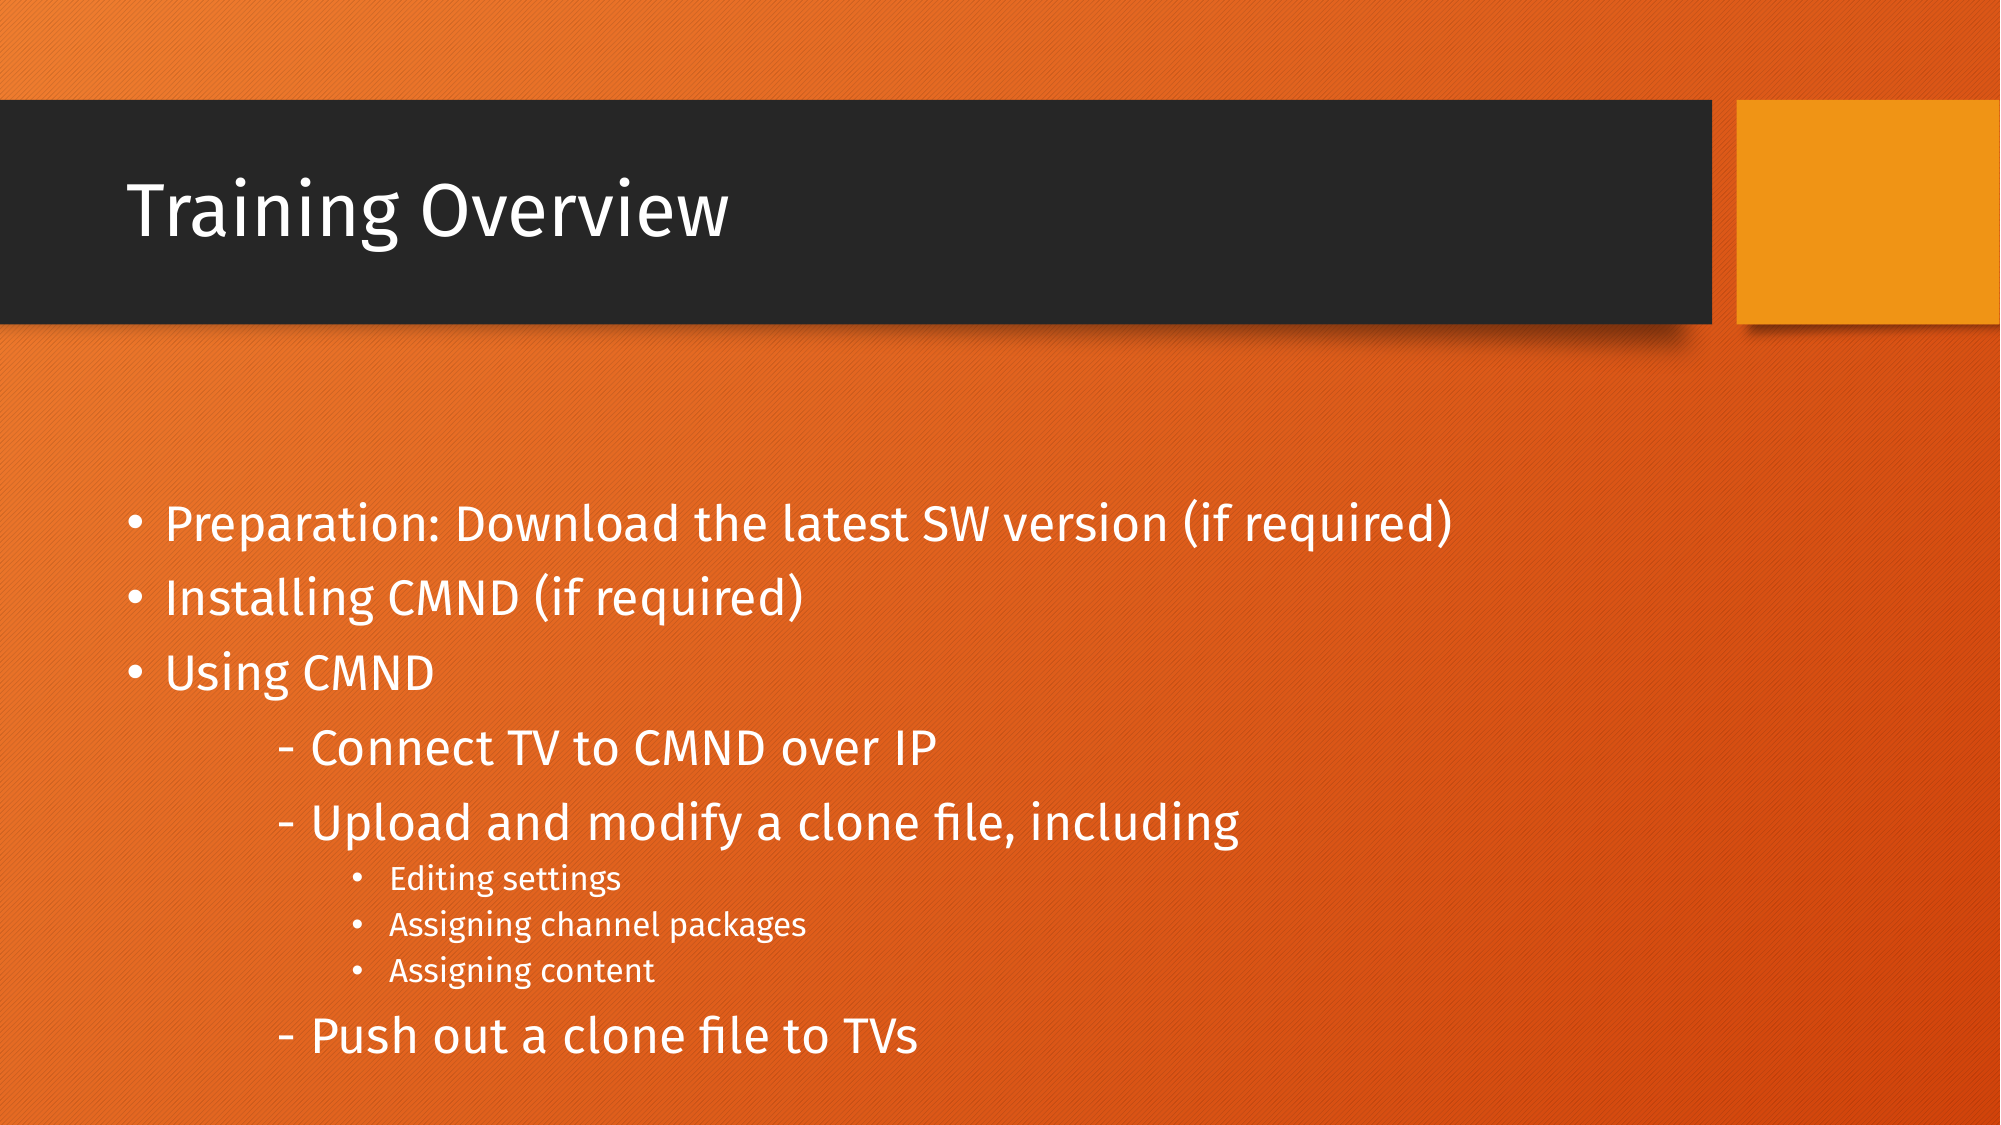

# Training Overview
Preparation: Download the latest SW version (if required)
Installing CMND (if required)
Using CMND
	- Connect TV to CMND over IP
	- Upload and modify a clone file, including
Editing settings
Assigning channel packages
Assigning content
	- Push out a clone file to TVs